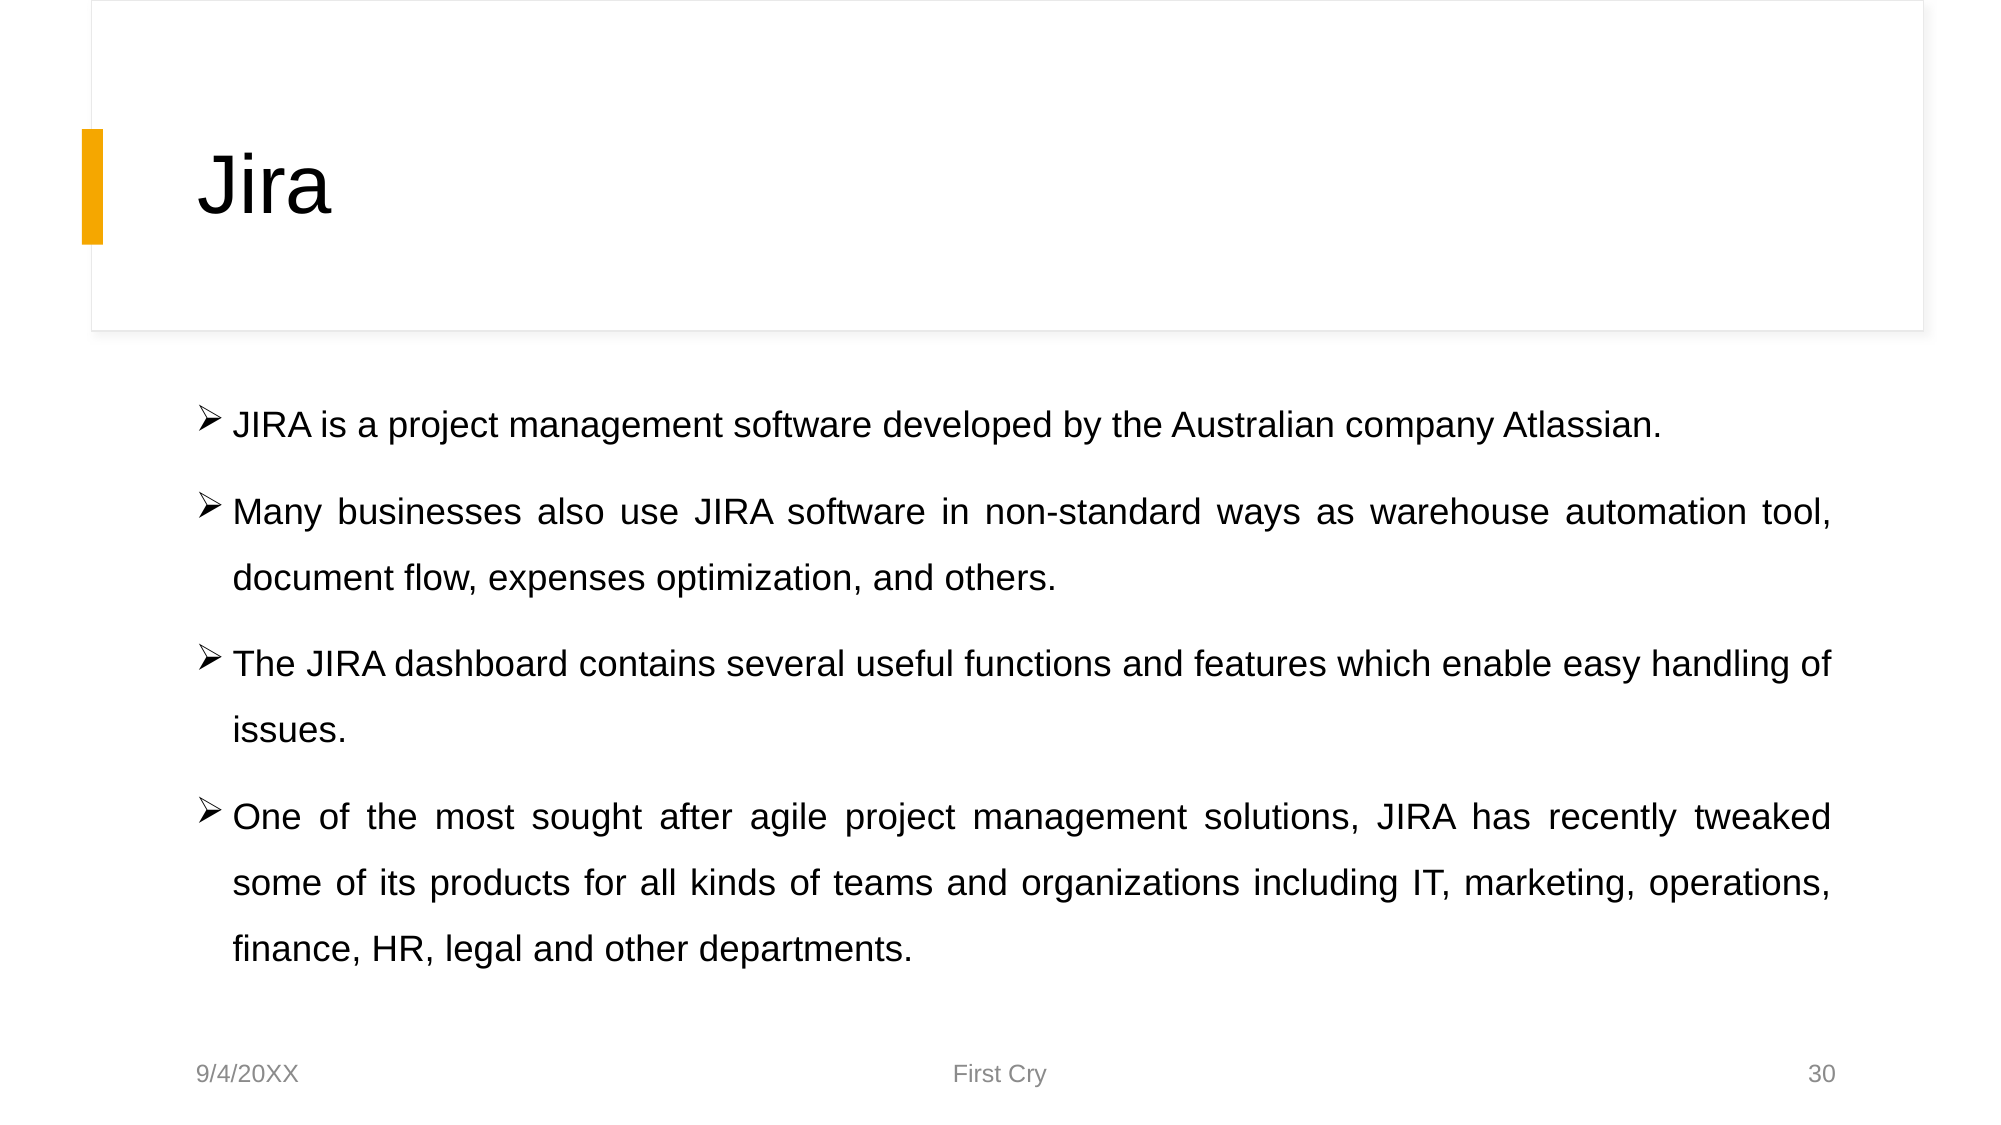

# Jira
JIRA is a project management software developed by the Australian company Atlassian.
Many businesses also use JIRA software in non-standard ways as warehouse automation tool, document flow, expenses optimization, and others.
The JIRA dashboard contains several useful functions and features which enable easy handling of issues.
One of the most sought after agile project management solutions, JIRA has recently tweaked some of its products for all kinds of teams and organizations including IT, marketing, operations, finance, HR, legal and other departments.

9/4/20XX
First Cry
30